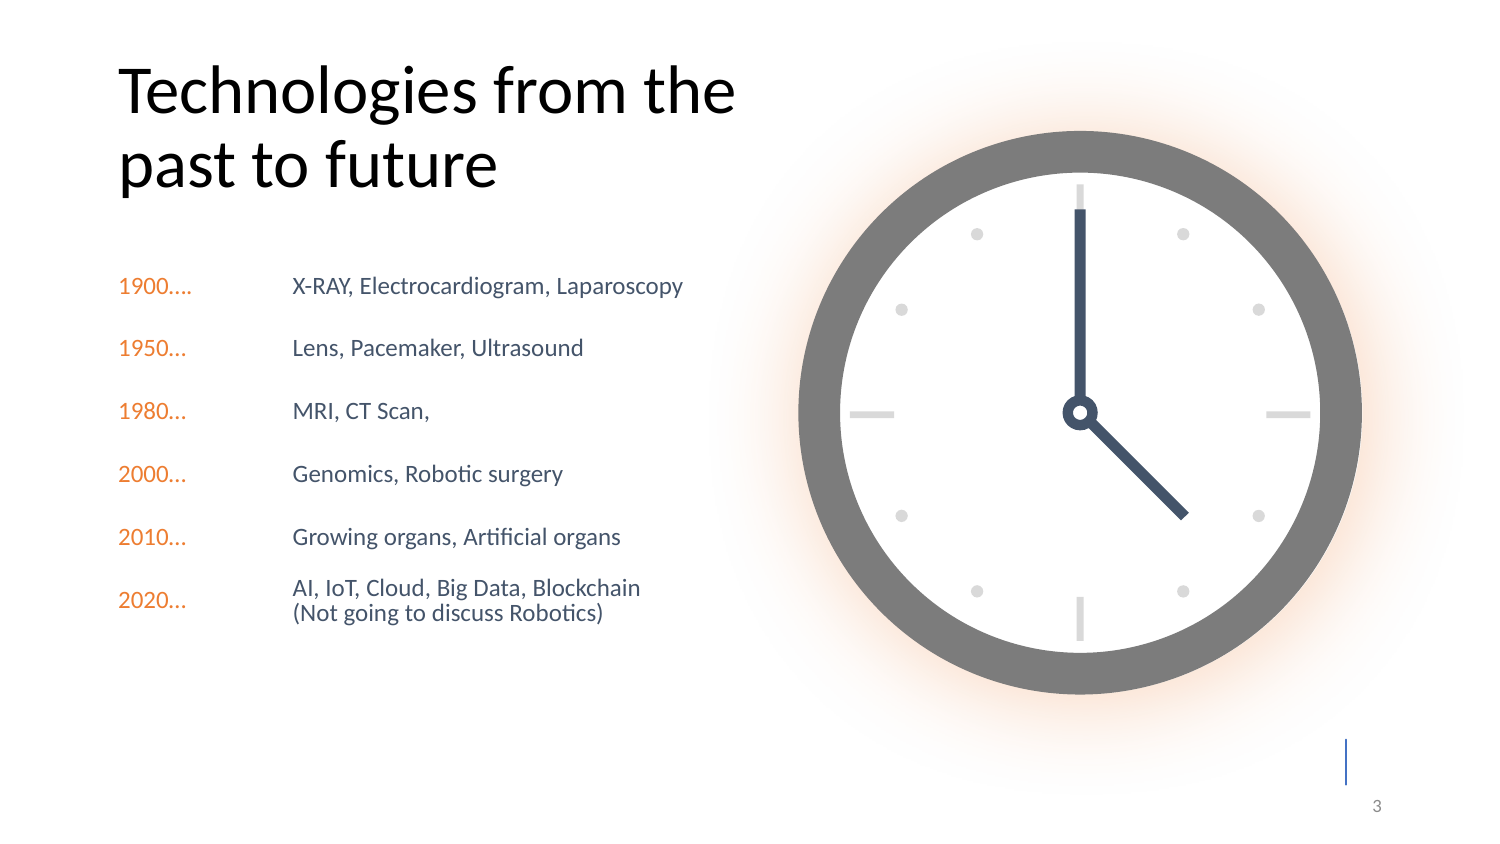

# Technologies from the past to future

| 1900…. | X-RAY, Electrocardiogram, Laparoscopy |
| --- | --- |
| 1950… | Lens, Pacemaker, Ultrasound |
| 1980… | MRI, CT Scan, |
| 2000… | Genomics, Robotic surgery |
| 2010… | Growing organs, Artificial organs |
| 2020… | AI, IoT, Cloud, Big Data, Blockchain (Not going to discuss Robotics) |

3